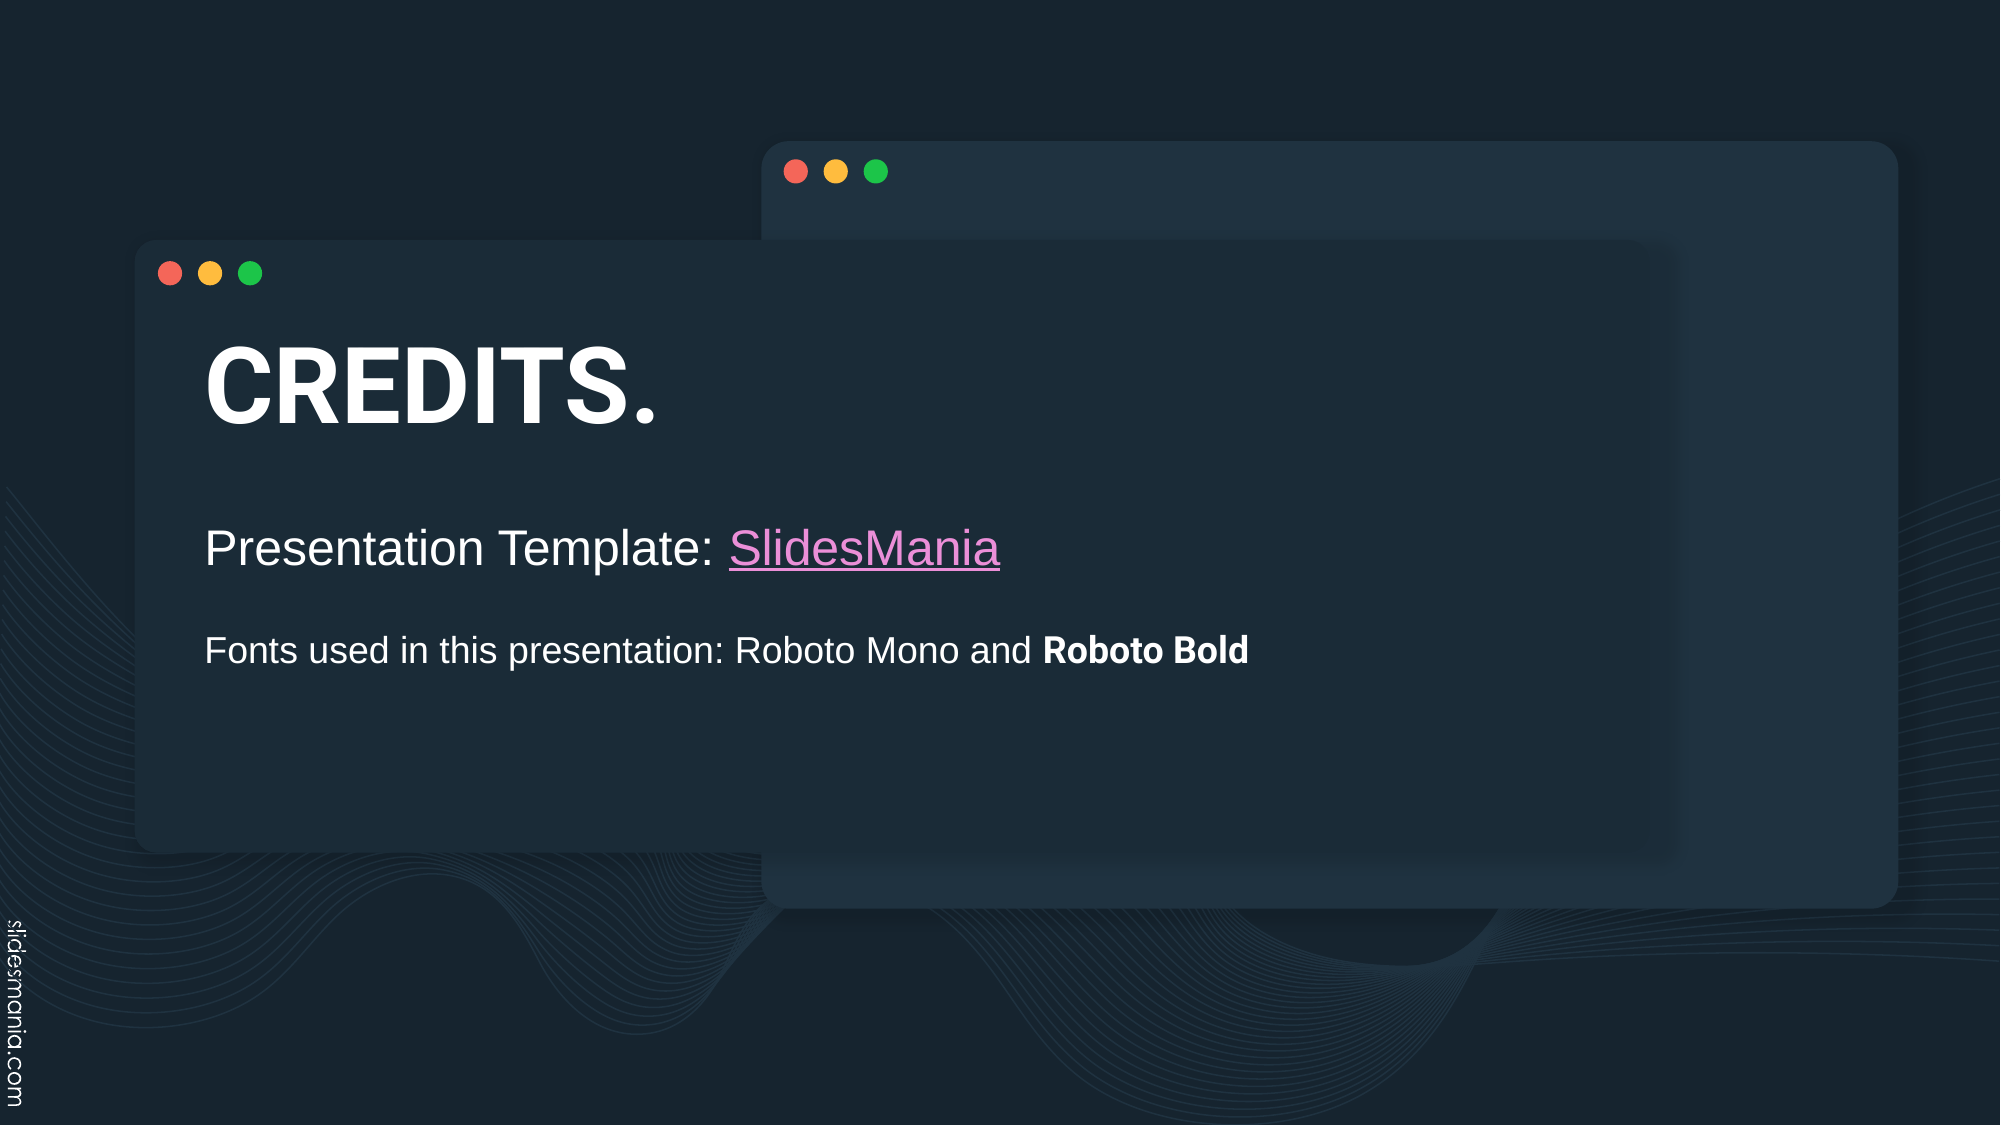

# CREDITS.
Presentation Template: SlidesMania
Fonts used in this presentation: Roboto Mono and Roboto Bold